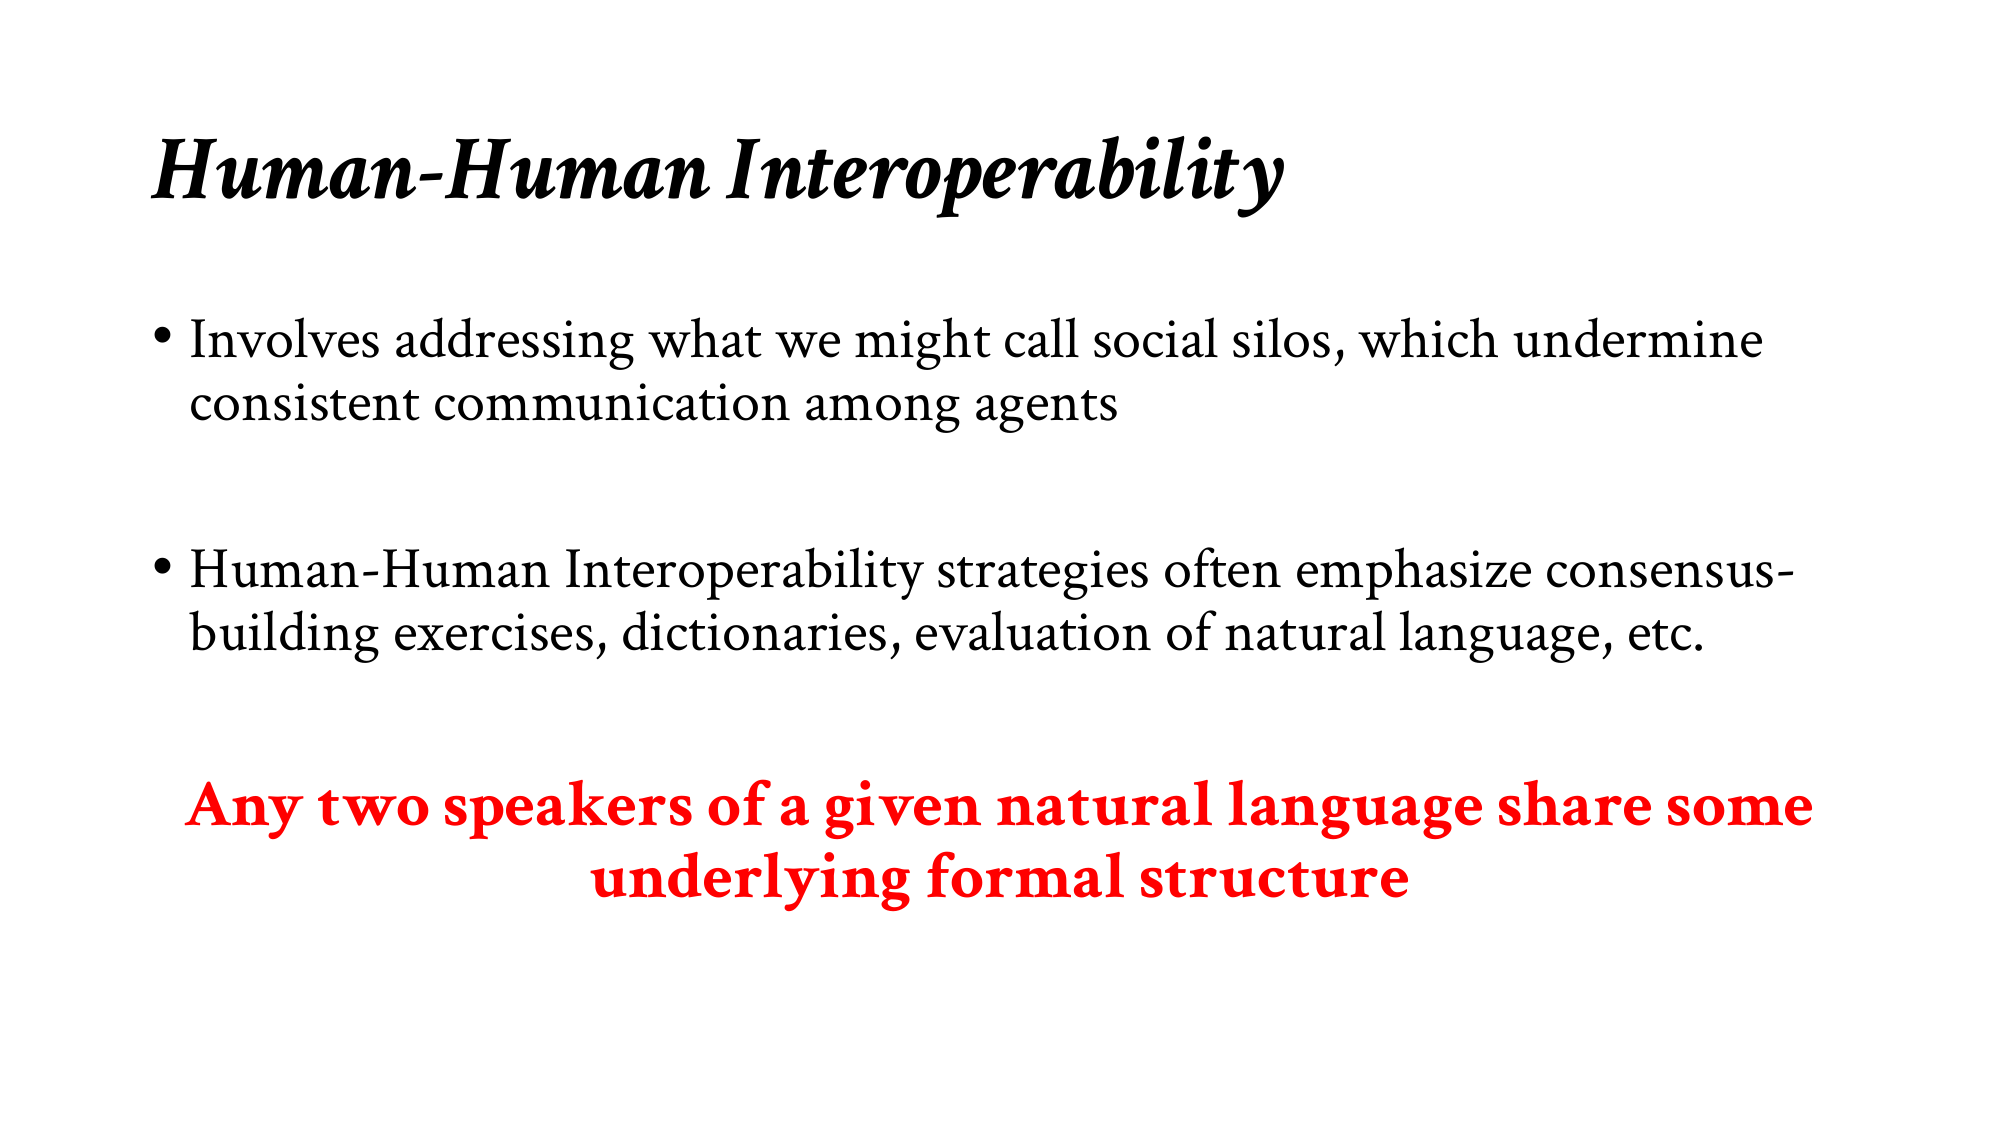

# Human-Human Interoperability
Involves addressing what we might call social silos, which undermine consistent communication among agents

Human-Human Interoperability strategies often emphasize consensus-building exercises, dictionaries, evaluation of natural language, etc.

Any two speakers of a given natural language share some underlying formal structure